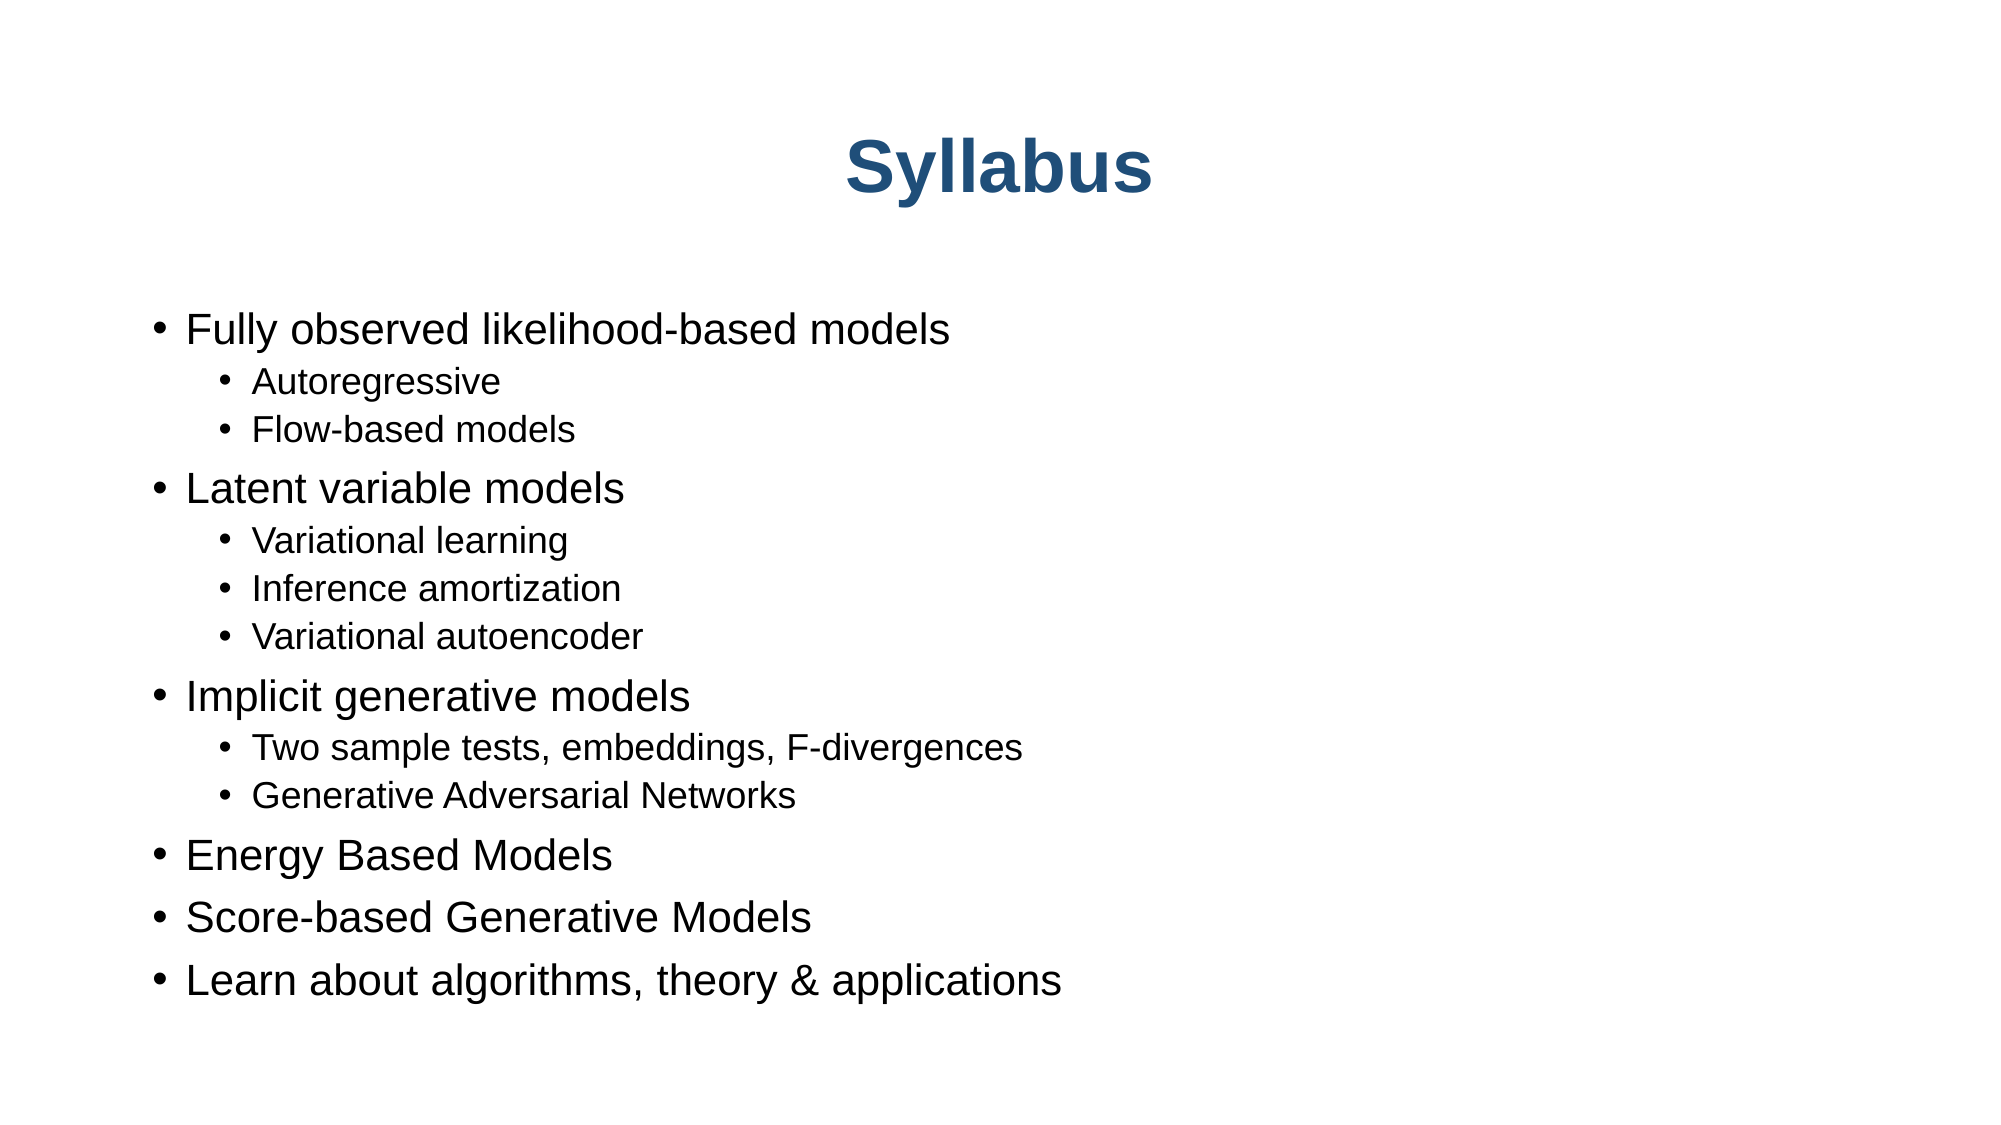

# Syllabus
Fully observed likelihood-based models
Autoregressive
Flow-based models
Latent variable models
Variational learning
Inference amortization
Variational autoencoder
Implicit generative models
Two sample tests, embeddings, F-divergences
Generative Adversarial Networks
Energy Based Models
Score-based Generative Models
Learn about algorithms, theory & applications